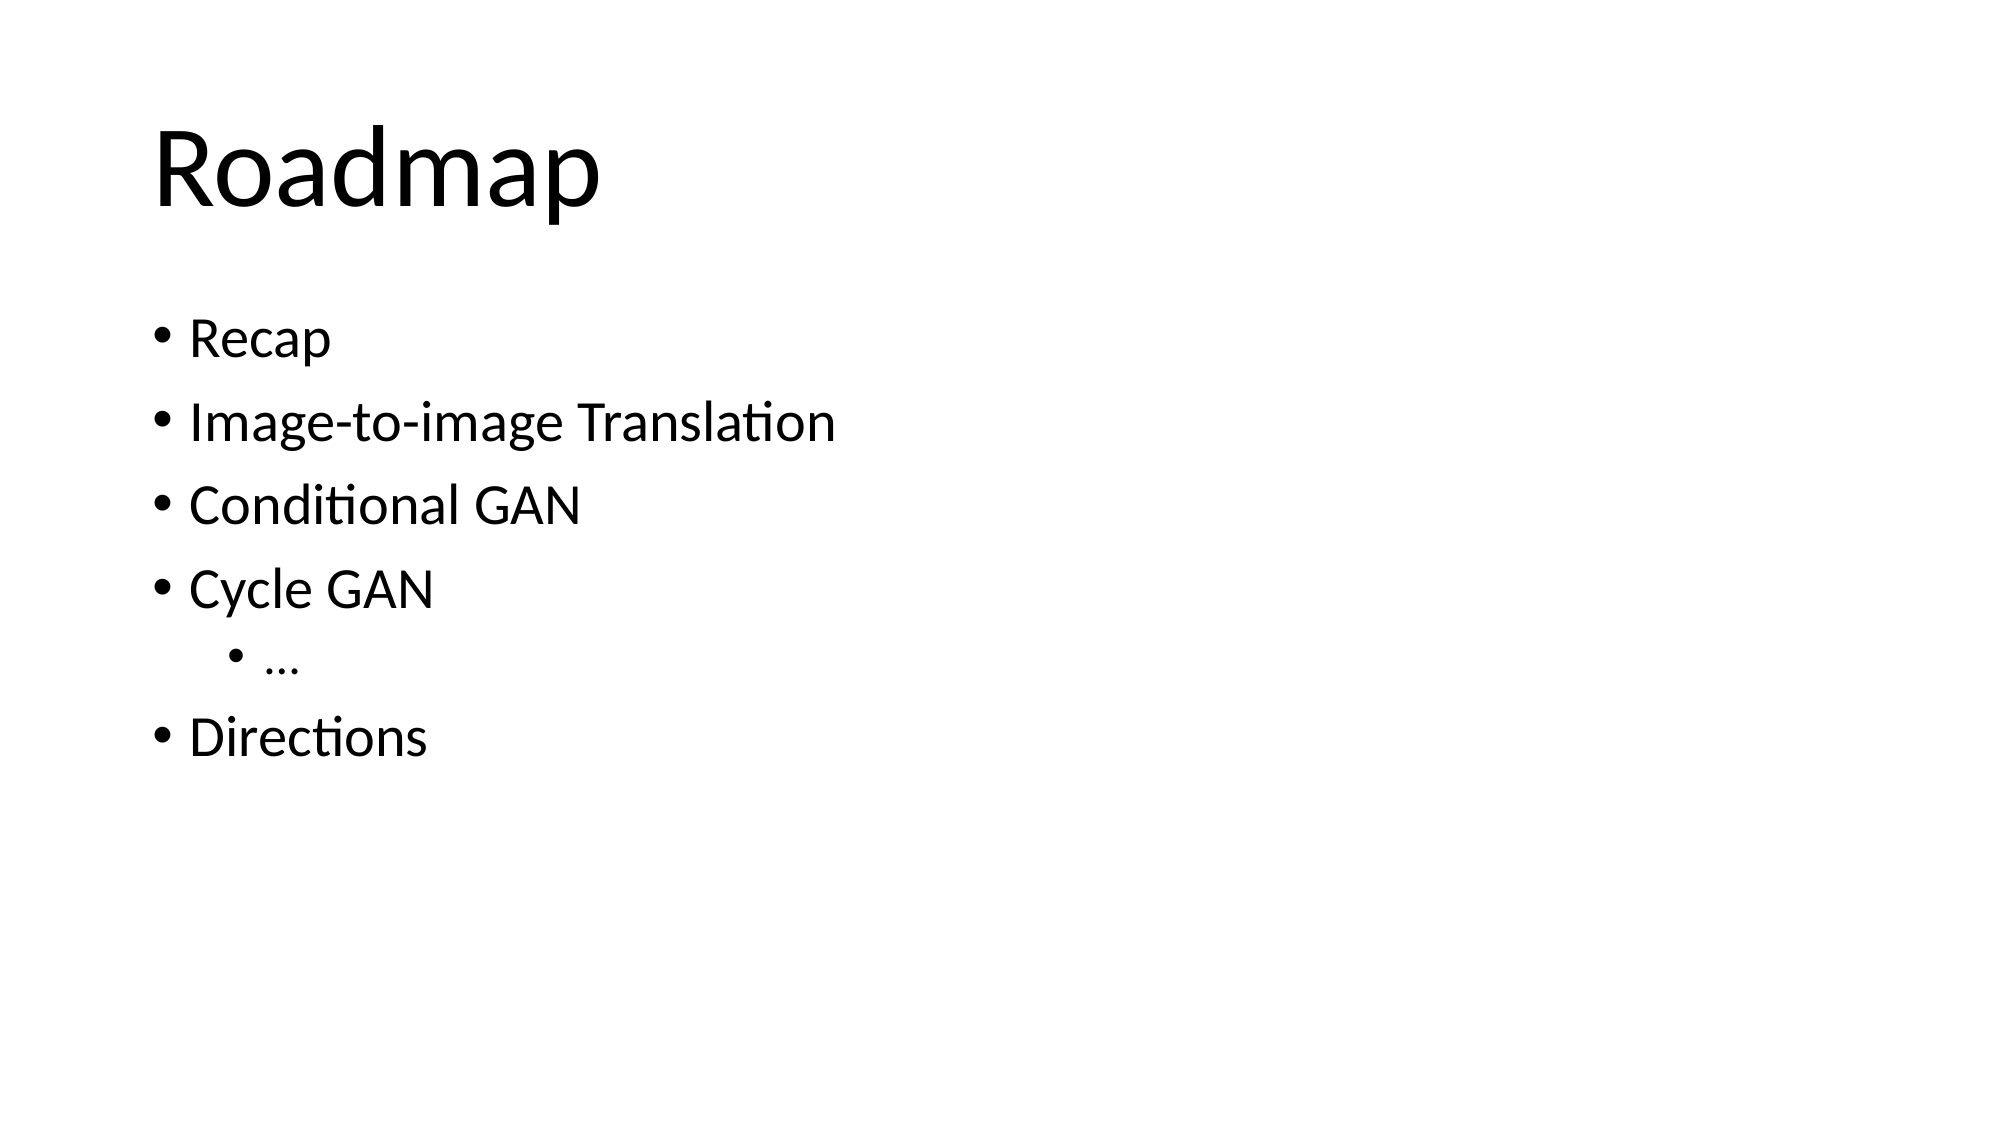

# Roadmap
Recap
Image-to-image Translation
Conditional GAN
Cycle GAN
…
Directions